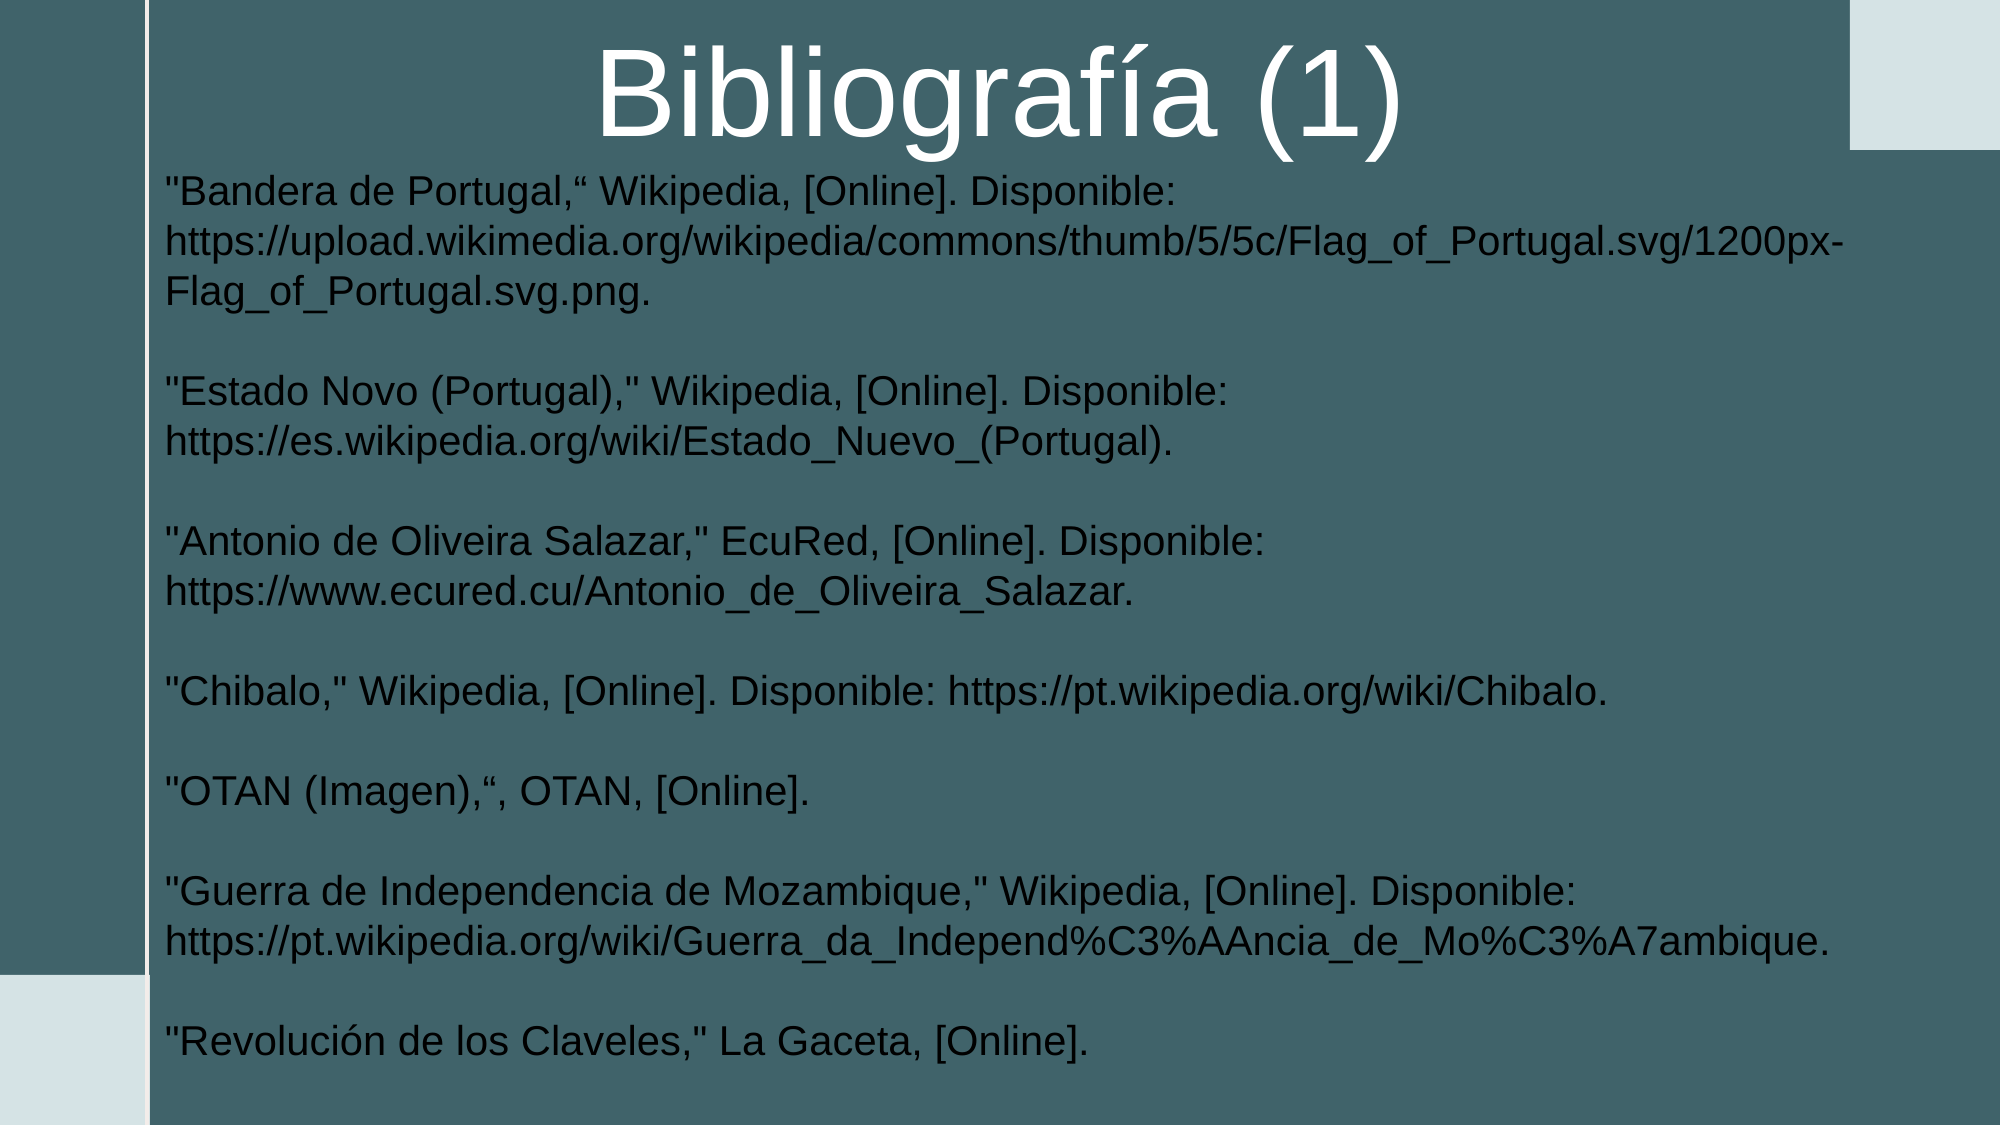

# Bibliografía (1)

"Bandera de Portugal,“ Wikipedia, [Online]. Disponible: https://upload.wikimedia.org/wikipedia/commons/thumb/5/5c/Flag_of_Portugal.svg/1200px-Flag_of_Portugal.svg.png.

"Estado Novo (Portugal)," Wikipedia, [Online]. Disponible: https://es.wikipedia.org/wiki/Estado_Nuevo_(Portugal).

"Antonio de Oliveira Salazar," EcuRed, [Online]. Disponible: https://www.ecured.cu/Antonio_de_Oliveira_Salazar.

"Chibalo," Wikipedia, [Online]. Disponible: https://pt.wikipedia.org/wiki/Chibalo.

"OTAN (Imagen),“, OTAN, [Online].

"Guerra de Independencia de Mozambique," Wikipedia, [Online]. Disponible: https://pt.wikipedia.org/wiki/Guerra_da_Independ%C3%AAncia_de_Mo%C3%A7ambique.

"Revolución de los Claveles," La Gaceta, [Online].